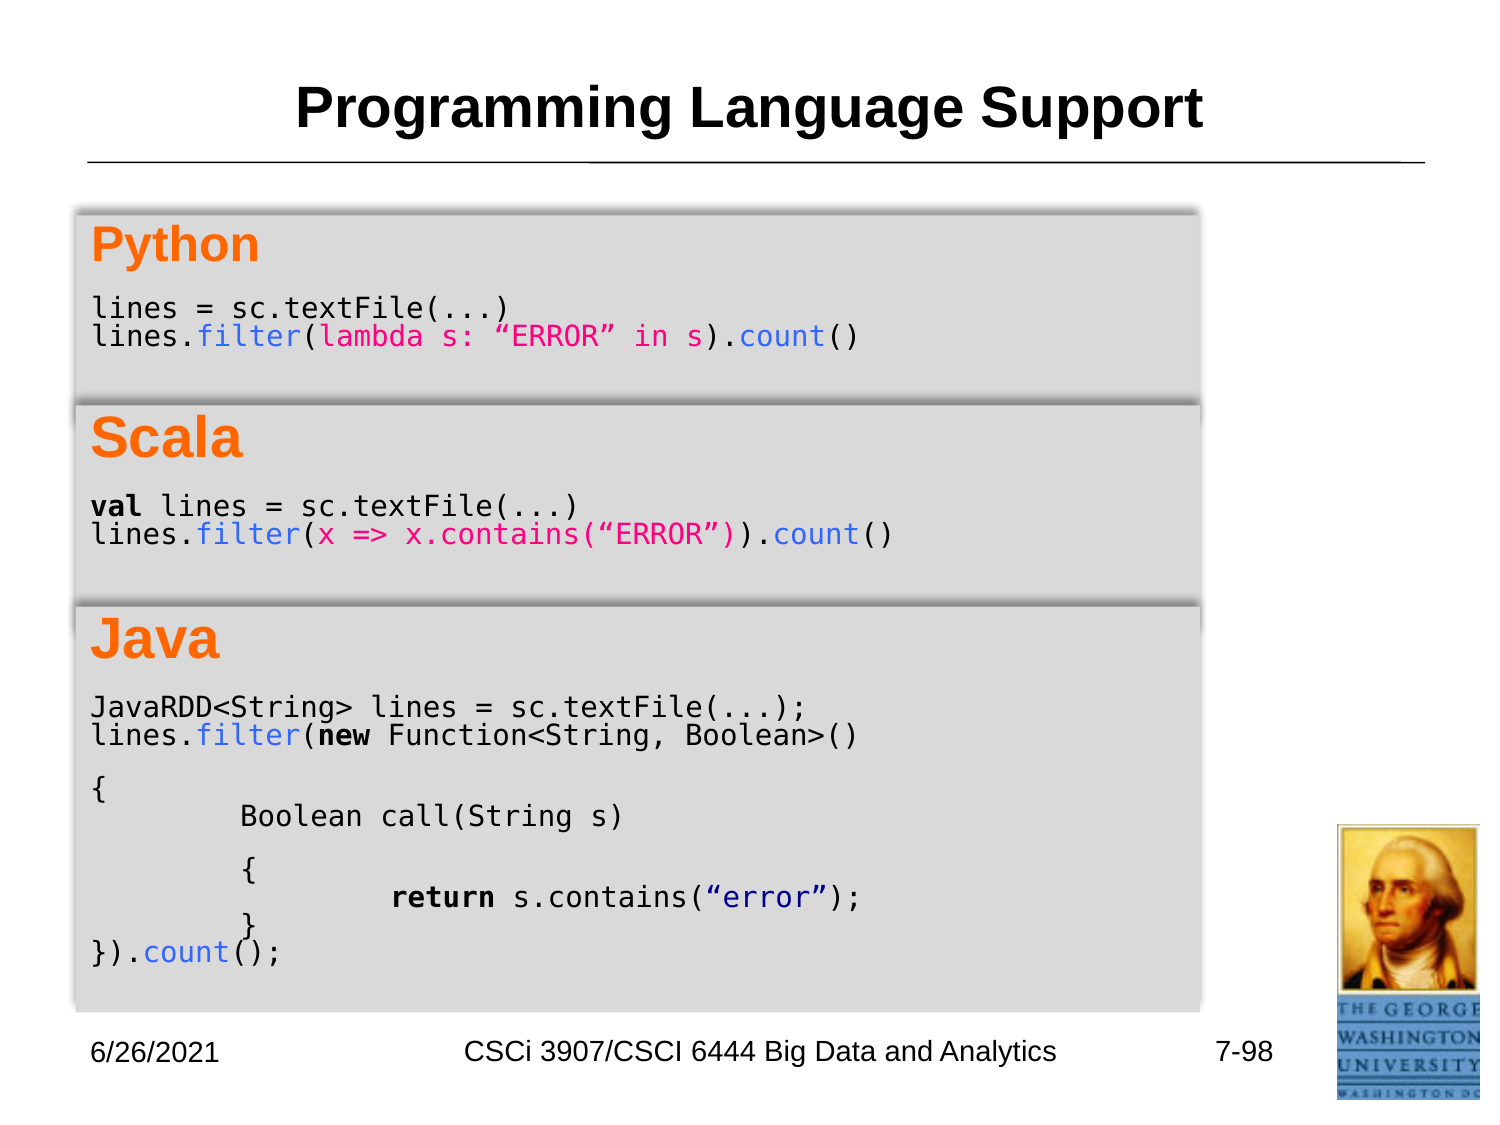

# Programming Language Support
Python
lines = sc.textFile(...)
lines.filter(lambda s: “ERROR” in s).count()
Scala
val lines = sc.textFile(...)
lines.filter(x => x.contains(“ERROR”)).count()
Java
JavaRDD<String> lines = sc.textFile(...);
lines.filter(new Function<String, Boolean>()
{
	Boolean call(String s)
	{
    		return s.contains(“error”);
	}
}).count();
CSCi 3907/CSCI 6444 Big Data and Analytics
7-98
6/26/2021